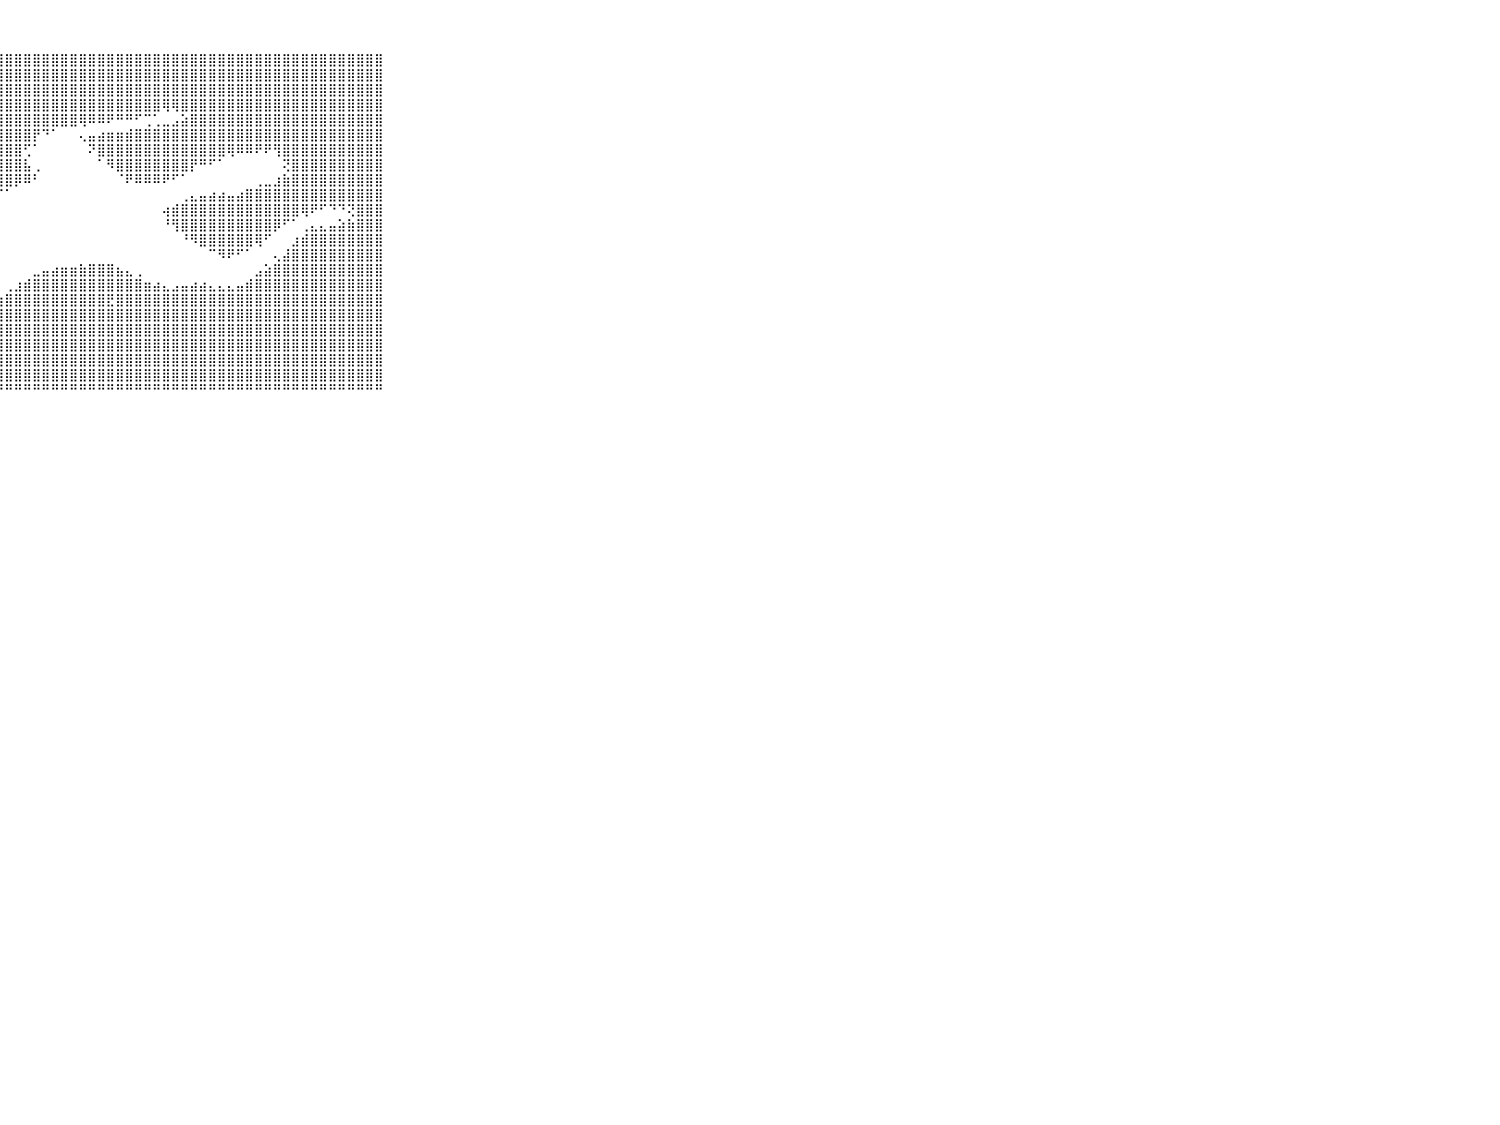

⠀⠀⠀⠀⠀⠀⠀⠀⠀⠀⠀⣼⣾⣿⣿⣿⣿⣿⣿⣿⣿⣿⣿⣿⣿⣿⣿⣿⣿⣿⣿⣿⣿⣿⣿⣿⣿⣿⣿⣿⣿⣿⣿⣿⣿⣿⣿⣿⣿⣿⣿⣿⣿⣿⣿⣿⣿⣿⣿⣿⣿⣿⣿⣿⣿⣿⣿⣿⣿⠀⠀⠀⠀⠀⠀⠀⠀⠀⠀⠀⠀
⠀⠀⠀⠀⠀⠀⠀⠀⠀⠀⠀⣿⣿⣿⣿⣿⣿⣿⣿⣿⣿⣿⣿⣿⣿⣿⣿⣿⣿⣿⣿⣿⣿⣿⣿⣿⣿⣿⣿⣿⣿⣿⣿⣿⣿⣿⣿⣿⣿⣿⣿⣿⣿⣿⣿⣿⣿⣿⣿⣿⣿⣿⣿⣿⣿⣿⣿⣿⣿⠀⠀⠀⠀⠀⠀⠀⠀⠀⠀⠀⠀
⠀⠀⠀⠀⠀⠀⠀⠀⠀⠀⠀⣿⣿⣿⣿⣿⣿⣿⣿⣿⣿⣿⣿⣿⣿⣿⣿⣿⣿⣿⣿⣿⣿⣿⣿⣿⣿⣿⣿⣿⣿⣿⣿⣿⣿⣿⣿⣿⣿⣿⣿⣿⣿⣿⣿⣿⣿⣿⣿⣿⣿⣿⣿⣿⣿⣿⣿⣿⣿⠀⠀⠀⠀⠀⠀⠀⠀⠀⠀⠀⠀
⠀⠀⠀⠀⠀⠀⠀⠀⠀⠀⠀⣿⣿⣿⣿⣿⣿⣿⣿⣿⣿⣿⣿⣿⣿⣿⣿⣿⣿⣿⣿⣿⣿⣿⣿⣿⣿⣿⣿⣿⣿⣿⣿⣿⣿⢿⢿⣿⣿⣿⣿⣿⣿⣿⣿⣿⣿⣿⣿⣿⣿⣿⣿⣿⣿⣿⣿⣿⣿⠀⠀⠀⠀⠀⠀⠀⠀⠀⠀⠀⠀
⠀⠀⠀⠀⠀⠀⠀⠀⠀⠀⠀⣿⣿⣿⣿⣿⣿⣿⣿⣿⣿⣿⣿⣿⣿⣿⣿⣿⣿⣿⣿⣿⣿⣿⣿⣿⢿⠿⠿⠟⠛⠛⠋⢉⢁⣀⣠⣵⣿⣿⣿⣿⣿⣿⣿⣿⣿⣿⣿⣿⣿⣿⣿⣿⣿⣿⣿⣿⣿⠀⠀⠀⠀⠀⠀⠀⠀⠀⠀⠀⠀
⠀⠀⠀⠀⠀⠀⠀⠀⠀⠀⠀⣿⣿⣿⣿⣿⣿⣿⣿⣿⣿⣿⣿⣿⣿⣿⣿⣿⣿⣿⣿⡟⠙⠁⠀⠀⢄⣤⣴⣶⣶⣾⣿⣿⣿⣿⣿⣿⣿⣿⣿⣿⣿⣿⣿⣿⣿⣿⣿⣿⣿⣿⣿⣿⣿⣿⣿⣿⣿⠀⠀⠀⠀⠀⠀⠀⠀⠀⠀⠀⠀
⠀⠀⠀⠀⠀⠀⠀⠀⠀⠀⠀⣿⣿⣿⣿⣿⣿⣿⣿⣿⣿⣿⣿⣿⣿⣿⣿⣿⣿⣿⢋⠁⠀⠀⠀⠀⠀⠝⣿⣿⣿⣿⣿⣿⣿⣿⣿⣿⣿⣿⣿⣿⢿⠿⠿⠟⠟⢻⣿⣿⣿⣿⣿⣿⣿⣿⣿⣿⣿⠀⠀⠀⠀⠀⠀⠀⠀⠀⠀⠀⠀
⠀⠀⠀⠀⠀⠀⠀⠀⠀⠀⠀⣿⣿⣿⣿⣿⣿⣿⣿⣿⣿⣿⣿⣿⣿⣿⣿⣿⣿⣿⣧⢀⠀⠀⠀⠀⠀⠀⠁⠻⣿⣿⣿⣿⣿⣿⣿⣿⡟⠛⠋⠁⠀⠀⠀⠀⠀⠀⢝⣿⣿⣿⣿⣿⣿⣿⣿⣿⣿⠀⠀⠀⠀⠀⠀⠀⠀⠀⠀⠀⠀
⠀⠀⠀⠀⠀⠀⠀⠀⠀⠀⠀⣿⣿⣿⣿⣿⣿⣿⣿⣿⣿⣿⣿⣿⣿⣿⣿⣿⣿⡿⠿⠃⠀⠀⠀⠀⠀⠀⠀⠀⠈⠟⠿⠿⠿⠟⠋⠁⠀⠀⠀⠀⠀⠀⠀⢀⣀⣰⣷⣿⣿⣿⣿⣿⣿⣿⣿⣿⣿⠀⠀⠀⠀⠀⠀⠀⠀⠀⠀⠀⠀
⠀⠀⠀⠀⠀⠀⠀⠀⠀⠀⠀⢿⠿⠿⠿⠿⠿⠿⠿⠿⠿⠿⢿⣿⢿⠿⠛⠋⠁⠀⠀⠀⠀⠀⠀⠀⠀⠀⠀⠀⠀⠀⠀⠀⠀⠀⠀⢀⣄⣤⣴⣴⣤⣴⣿⣿⣿⣿⣿⣿⣿⣿⣿⣿⣿⣿⣿⣿⣿⠀⠀⠀⠀⠀⠀⠀⠀⠀⠀⠀⠀
⠀⠀⠀⠀⠀⠀⠀⠀⠀⠀⠀⠀⠀⠀⠀⠀⠀⠀⠀⠀⠀⠀⠀⠀⠀⠀⠀⠀⠀⠀⠀⠀⠀⠀⠀⠀⠀⠀⠀⠀⠀⠀⠀⠀⠀⢴⣾⣿⣿⣿⣿⣿⣿⣿⣿⣿⣿⣿⣿⣿⢿⠟⠋⠙⠙⢝⣿⣿⣿⠀⠀⠀⠀⠀⠀⠀⠀⠀⠀⠀⠀
⠀⠀⠀⠀⠀⠀⠀⠀⠀⠀⠀⠀⠀⠀⠀⠀⠀⠀⠀⠀⠀⠀⠀⠀⠀⠀⠀⠀⠀⠀⠀⠀⠀⠀⠀⠀⠀⠀⠀⠀⠀⠀⠀⠀⠀⠘⢻⣿⣿⣿⣿⣿⣿⣿⣿⣿⣿⡿⠋⠁⢀⣄⣄⣤⣵⣷⣿⣿⣿⠀⠀⠀⠀⠀⠀⠀⠀⠀⠀⠀⠀
⠀⠀⠀⠀⠀⠀⠀⠀⠀⠀⠀⠀⠀⠀⠀⠀⠀⠀⠀⠀⠀⠀⠀⠀⠀⠀⠀⠀⠀⠀⠀⠀⠀⠀⠀⠀⠀⠀⠀⠀⠀⠀⠀⠀⠀⠀⠀⠘⠻⣿⣿⣿⣿⣿⣿⢿⠋⠀⠀⣰⣾⣿⣿⣿⣿⣿⣿⣿⣿⠀⠀⠀⠀⠀⠀⠀⠀⠀⠀⠀⠀
⠀⠀⠀⠀⠀⠀⠀⠀⠀⠀⠀⣄⣀⣀⣀⣀⢀⠀⠀⠀⠀⠀⠀⠀⠀⠀⠀⠀⠀⠀⠀⠀⠀⠀⠀⠀⠀⠀⠀⠀⠀⠀⠀⠀⠀⠀⠀⠀⠀⠀⠉⠻⠟⠋⠁⠀⠀⢄⣼⣿⣿⣿⣿⣿⣿⣿⣿⣿⣿⠀⠀⠀⠀⠀⠀⠀⠀⠀⠀⠀⠀
⠀⠀⠀⠀⠀⠀⠀⠀⠀⠀⠀⣿⣿⣿⣿⣿⠏⠀⠀⠀⠀⠀⠀⠀⠀⠀⠀⠀⠀⠀⠀⣀⣤⣴⣶⣶⣷⣿⣿⣿⣦⣄⢀⠀⠀⠀⠀⠀⠀⠀⠀⠀⠀⠀⠀⣠⣵⣿⣿⣿⣿⣿⣿⣿⣿⣿⣿⣿⣿⠀⠀⠀⠀⠀⠀⠀⠀⠀⠀⠀⠀
⠀⠀⠀⠀⠀⠀⠀⠀⠀⠀⠀⣿⣿⣿⡿⠋⠀⠀⠀⠀⠀⠀⠀⠀⠀⠀⠀⠀⢀⣰⣾⣿⣿⣿⣿⣿⣿⣿⣿⣿⣿⣿⣿⣶⣴⣄⣠⣤⣴⣴⣄⣄⣄⣤⣾⣿⣿⣿⣿⣿⣿⣿⣿⣿⣿⣿⣿⣿⣿⠀⠀⠀⠀⠀⠀⠀⠀⠀⠀⠀⠀
⠀⠀⠀⠀⠀⠀⠀⠀⠀⠀⠀⣿⣿⠟⠁⠀⠀⠀⠀⠀⠀⠀⠀⠀⠀⠀⢀⣰⣿⣿⣿⣿⣿⣿⣿⣿⣿⣿⣿⣟⣿⣿⣿⣿⣿⣿⣿⣿⣿⣿⣿⣿⣿⣿⣿⣿⣿⣿⣿⣿⣿⣿⣿⣿⣿⣿⣿⣿⣿⠀⠀⠀⠀⠀⠀⠀⠀⠀⠀⠀⠀
⠀⠀⠀⠀⠀⠀⠀⠀⠀⠀⠀⢟⠁⠀⠀⠀⠀⠀⠀⠀⠀⠀⠀⠀⢀⣴⣿⣿⣿⣿⣿⣿⣿⣿⣿⣿⣿⣿⣿⣿⣿⣿⣿⣿⣿⣿⣿⣿⣿⣿⣿⣿⣿⣿⣿⣿⣿⣿⣿⣿⣿⣿⣿⣿⣿⣿⣿⣿⣿⠀⠀⠀⠀⠀⠀⠀⠀⠀⠀⠀⠀
⠀⠀⠀⠀⠀⠀⠀⠀⠀⠀⠀⠀⠀⠀⠀⠀⠀⠀⠀⠀⠀⢀⣠⣾⣿⣿⣿⣿⣿⣿⣿⣿⣿⣿⣿⣿⣿⣿⣿⣿⣿⣿⣿⣿⣿⣿⣿⣿⣿⣿⣿⣿⣿⣿⣿⣿⣿⣿⣿⣿⣿⣿⣿⣿⣿⣿⣿⣿⣿⠀⠀⠀⠀⠀⠀⠀⠀⠀⠀⠀⠀
⠀⠀⠀⠀⠀⠀⠀⠀⠀⠀⠀⠀⠀⠀⠀⠀⠀⠀⠀⣠⣶⣿⣿⣿⣿⣿⣿⣿⣿⣿⣿⣿⣿⣿⣿⣿⣿⣿⣿⣿⣿⣿⣿⣿⣿⣿⣿⣿⣿⣿⣿⣿⣿⣿⣿⣿⣿⣿⣿⣿⣿⣿⣿⣿⣿⣿⣿⣿⣿⠀⠀⠀⠀⠀⠀⠀⠀⠀⠀⠀⠀
⠀⠀⠀⠀⠀⠀⠀⠀⠀⠀⠀⠀⠀⠀⠀⢀⣠⣴⣾⣿⣿⣿⣿⣿⣿⣿⣿⣿⣿⣿⣿⣿⣿⣿⣿⣿⣿⣿⣿⣿⣿⣿⣿⣿⣿⣿⣿⣿⣿⣿⣿⣿⣿⣿⣿⣿⣿⣿⣿⣿⣿⣿⣿⣿⣿⣿⣿⣿⣿⠀⠀⠀⠀⠀⠀⠀⠀⠀⠀⠀⠀
⠀⠀⠀⠀⠀⠀⠀⠀⠀⠀⠀⣠⣤⣴⣾⣿⣿⣿⣿⣿⣿⣿⣿⣿⣿⣿⣿⣿⣿⣿⣿⣿⣿⣿⣿⣿⣿⣿⣿⣿⣿⣿⣿⣿⣿⣿⣿⣿⣿⣿⣿⣿⣿⣿⣿⣿⣿⣿⣿⣿⣿⣿⣿⣿⣿⣿⣿⣿⣿⠀⠀⠀⠀⠀⠀⠀⠀⠀⠀⠀⠀
⠀⠀⠀⠀⠀⠀⠀⠀⠀⠀⠀⠛⠛⠛⠛⠛⠛⠛⠛⠛⠛⠛⠛⠛⠛⠛⠛⠛⠛⠛⠛⠛⠛⠛⠛⠛⠛⠛⠛⠛⠛⠛⠛⠛⠛⠛⠛⠛⠛⠛⠛⠛⠛⠛⠛⠛⠛⠛⠛⠛⠛⠛⠛⠛⠛⠛⠛⠛⠛⠀⠀⠀⠀⠀⠀⠀⠀⠀⠀⠀⠀